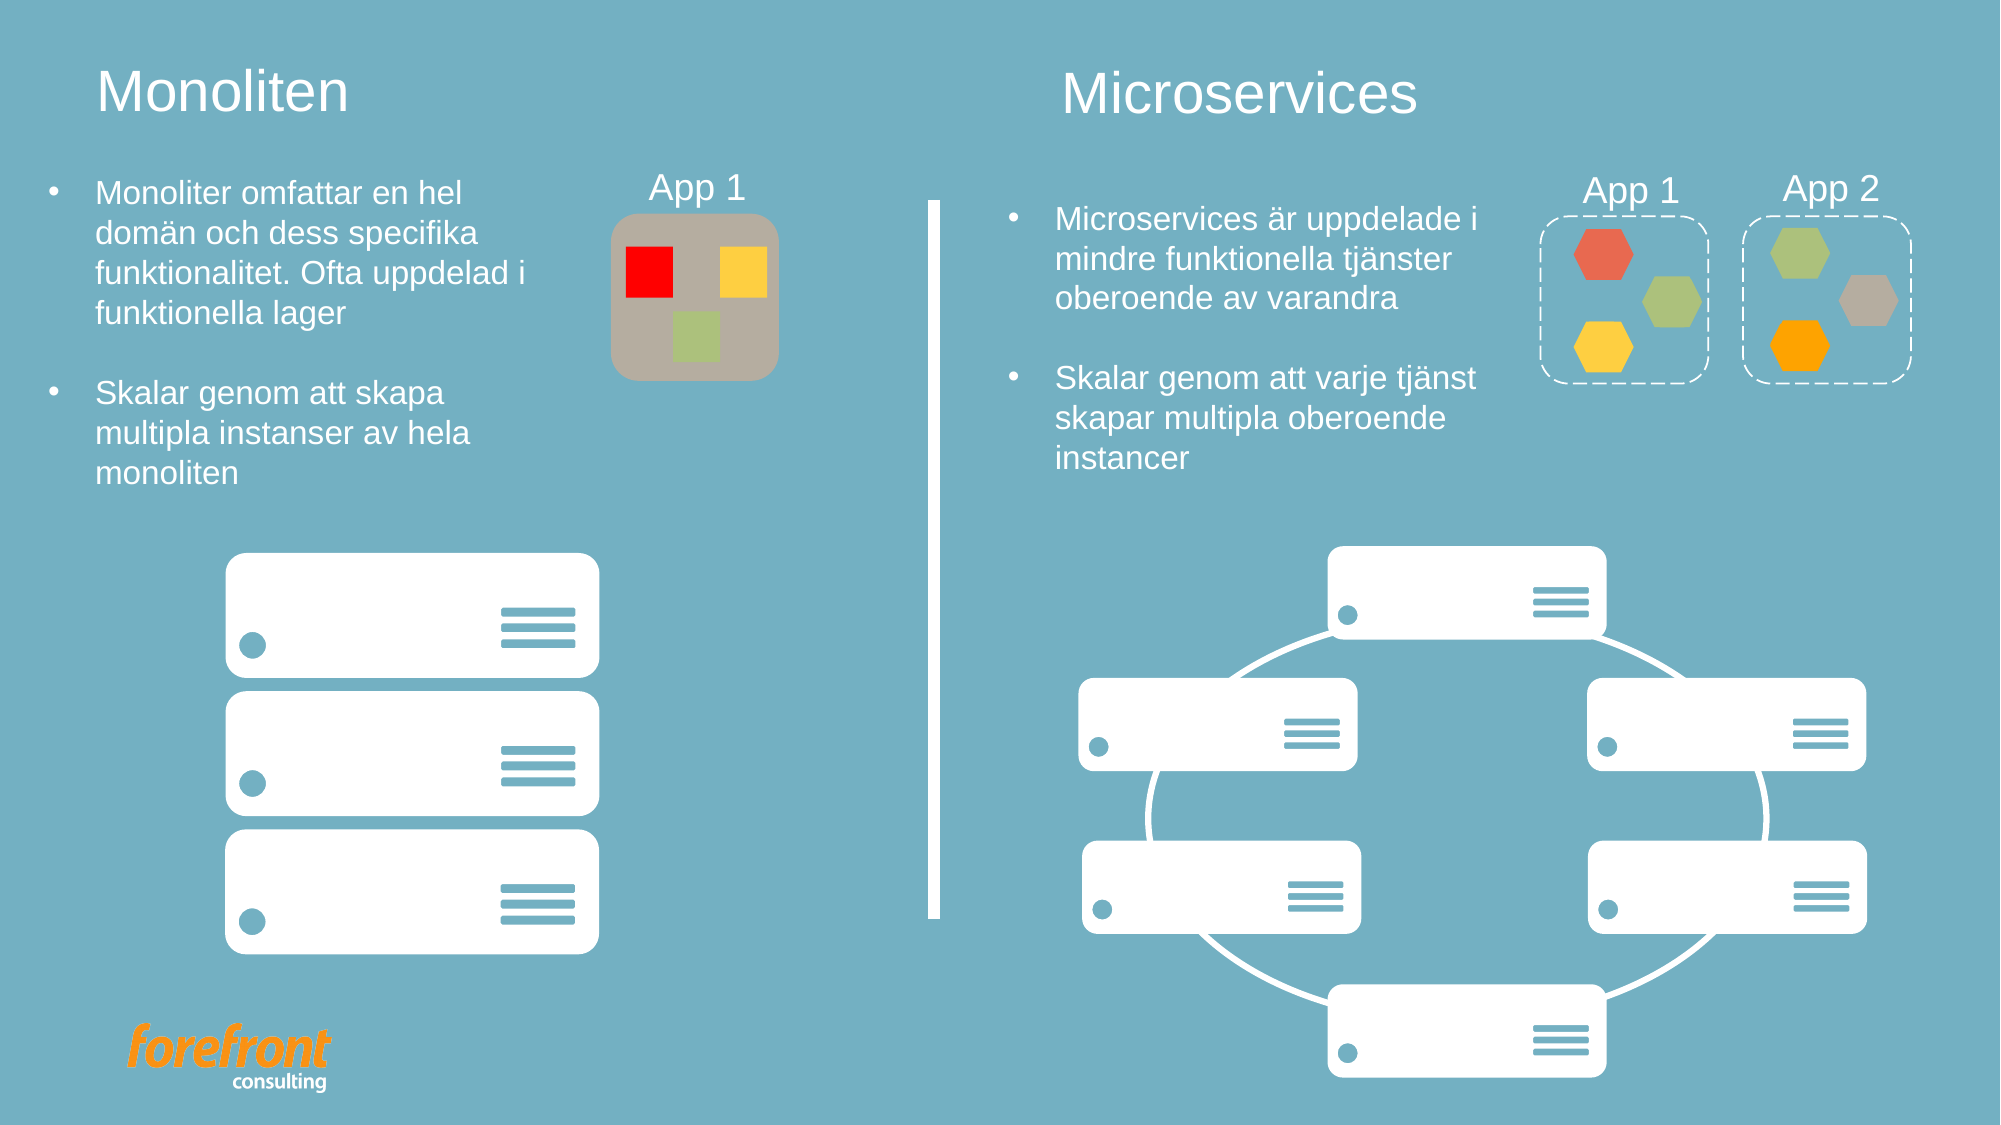

Monoliten
Microservices
App 1

App 2
App 1

Monoliter omfattar en hel domän och dess specifika funktionalitet. Ofta uppdelad i funktionella lager

Skalar genom att skapa multipla instanser av hela monoliten
Microservices är uppdelade i mindre funktionella tjänster oberoende av varandra

Skalar genom att varje tjänst skapar multipla oberoende instancer